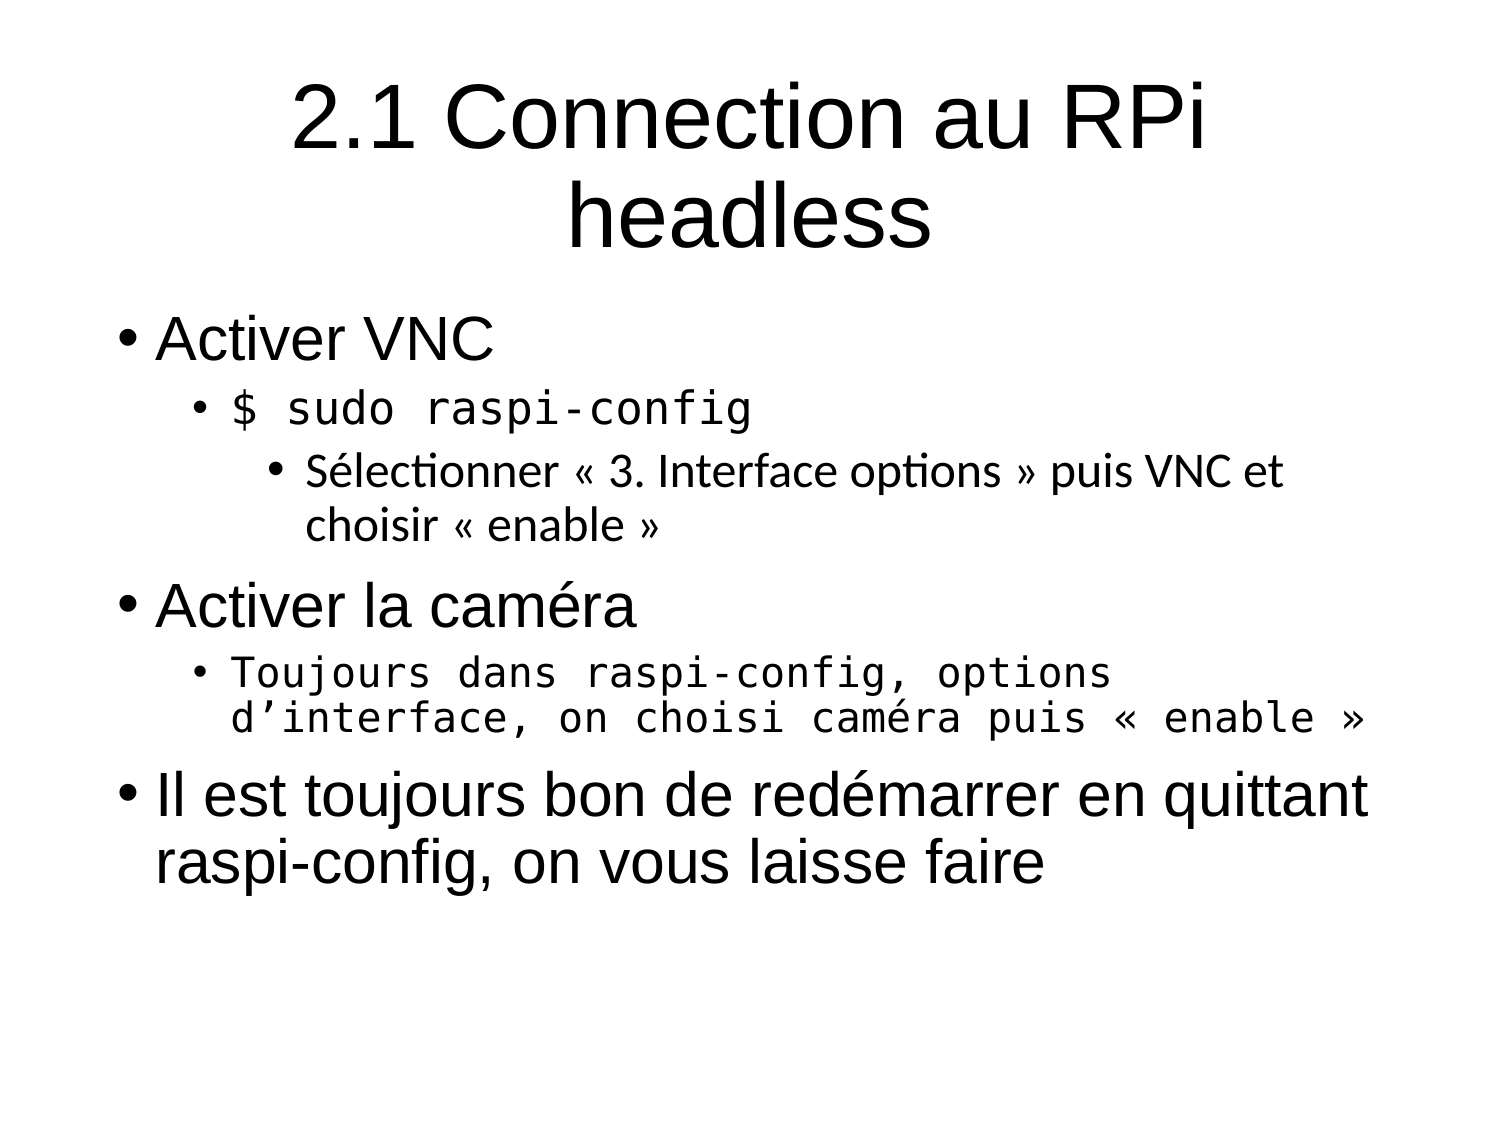

2.1 Connection au RPi headless
Activer VNC
$ sudo raspi-config
Sélectionner « 3. Interface options » puis VNC et choisir « enable »
Activer la caméra
Toujours dans raspi-config, options d’interface, on choisi caméra puis « enable »
Il est toujours bon de redémarrer en quittant raspi-config, on vous laisse faire